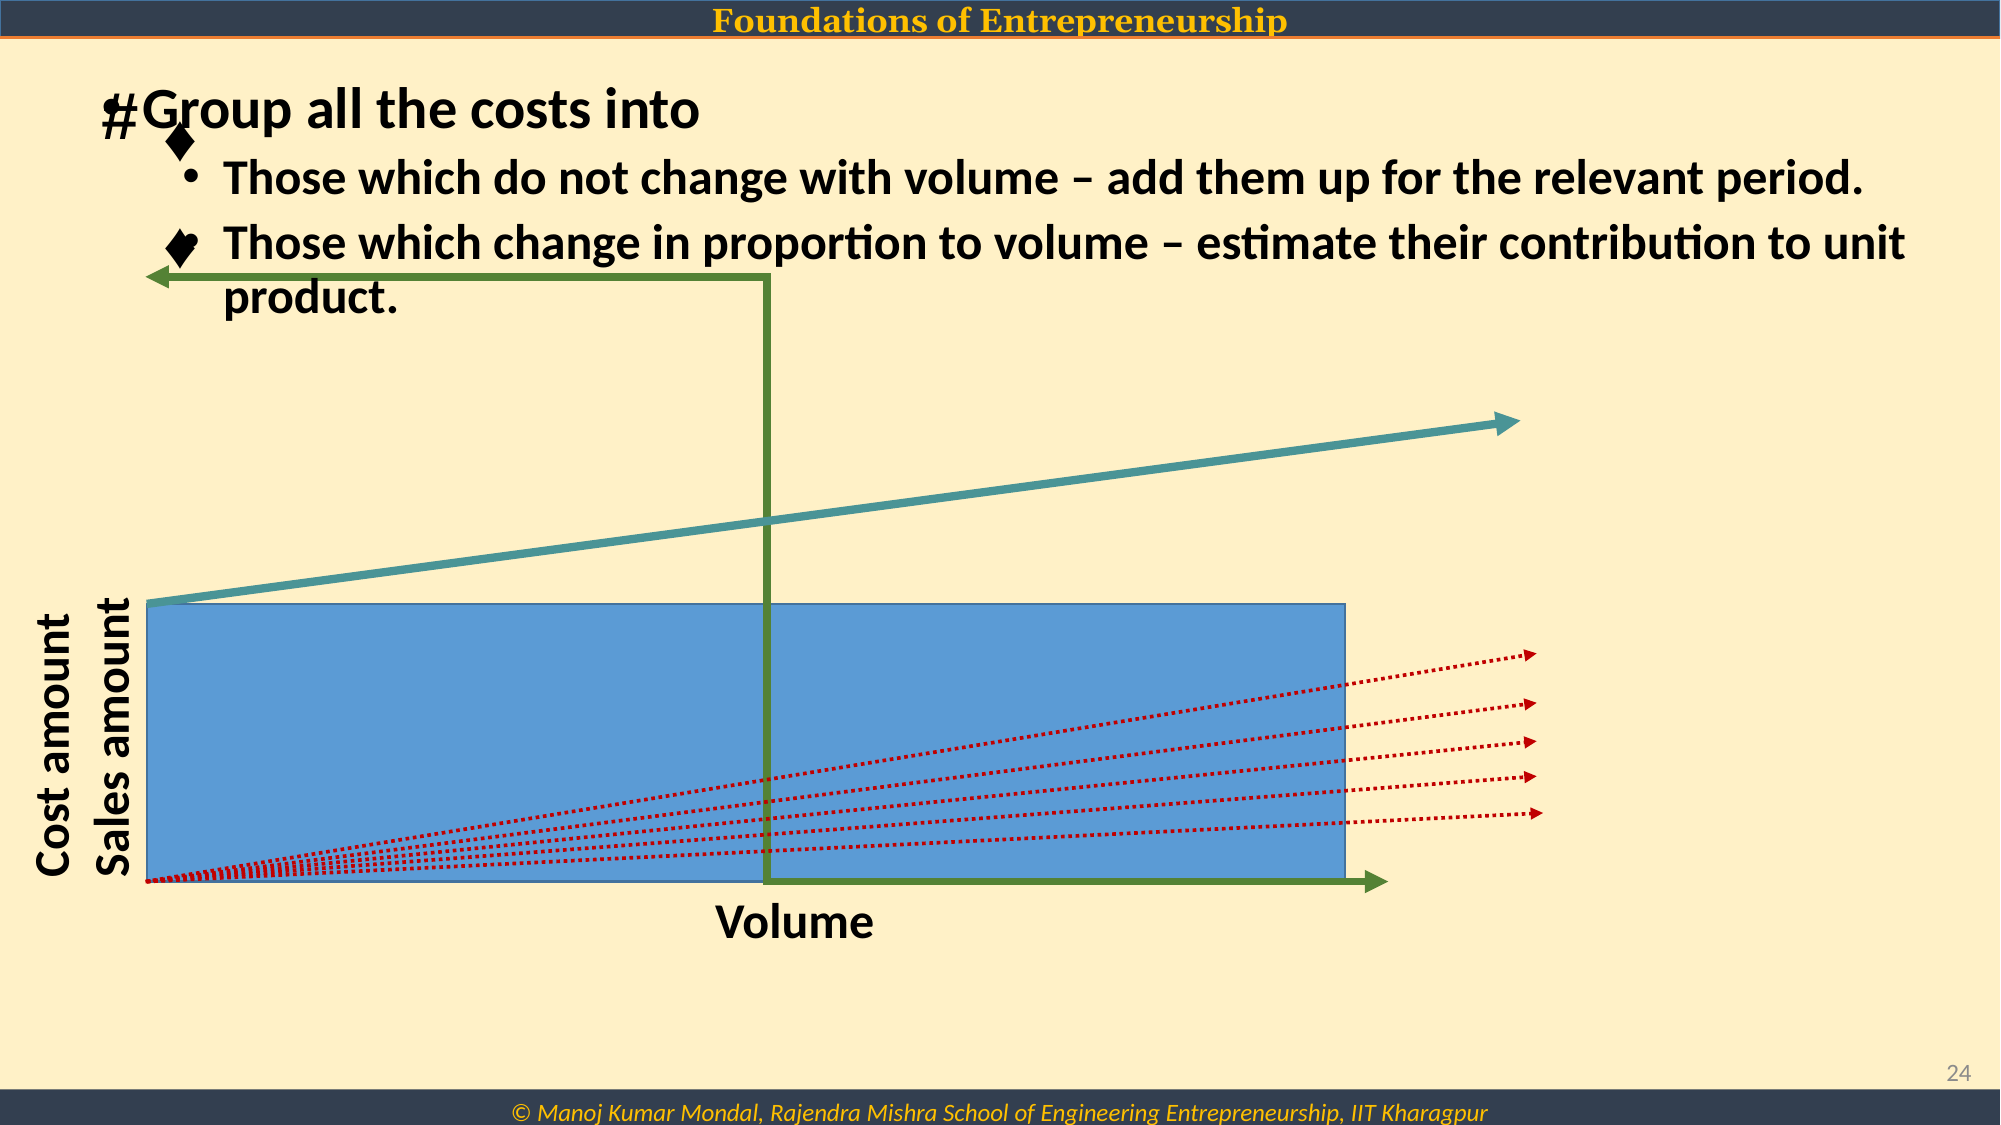

#
Group all the costs into
Those which do not change with volume – add them up for the relevant period.
Those which change in proportion to volume – estimate their contribution to unit product.
♦
♦

Cost amount
Sales amount
Volume
24